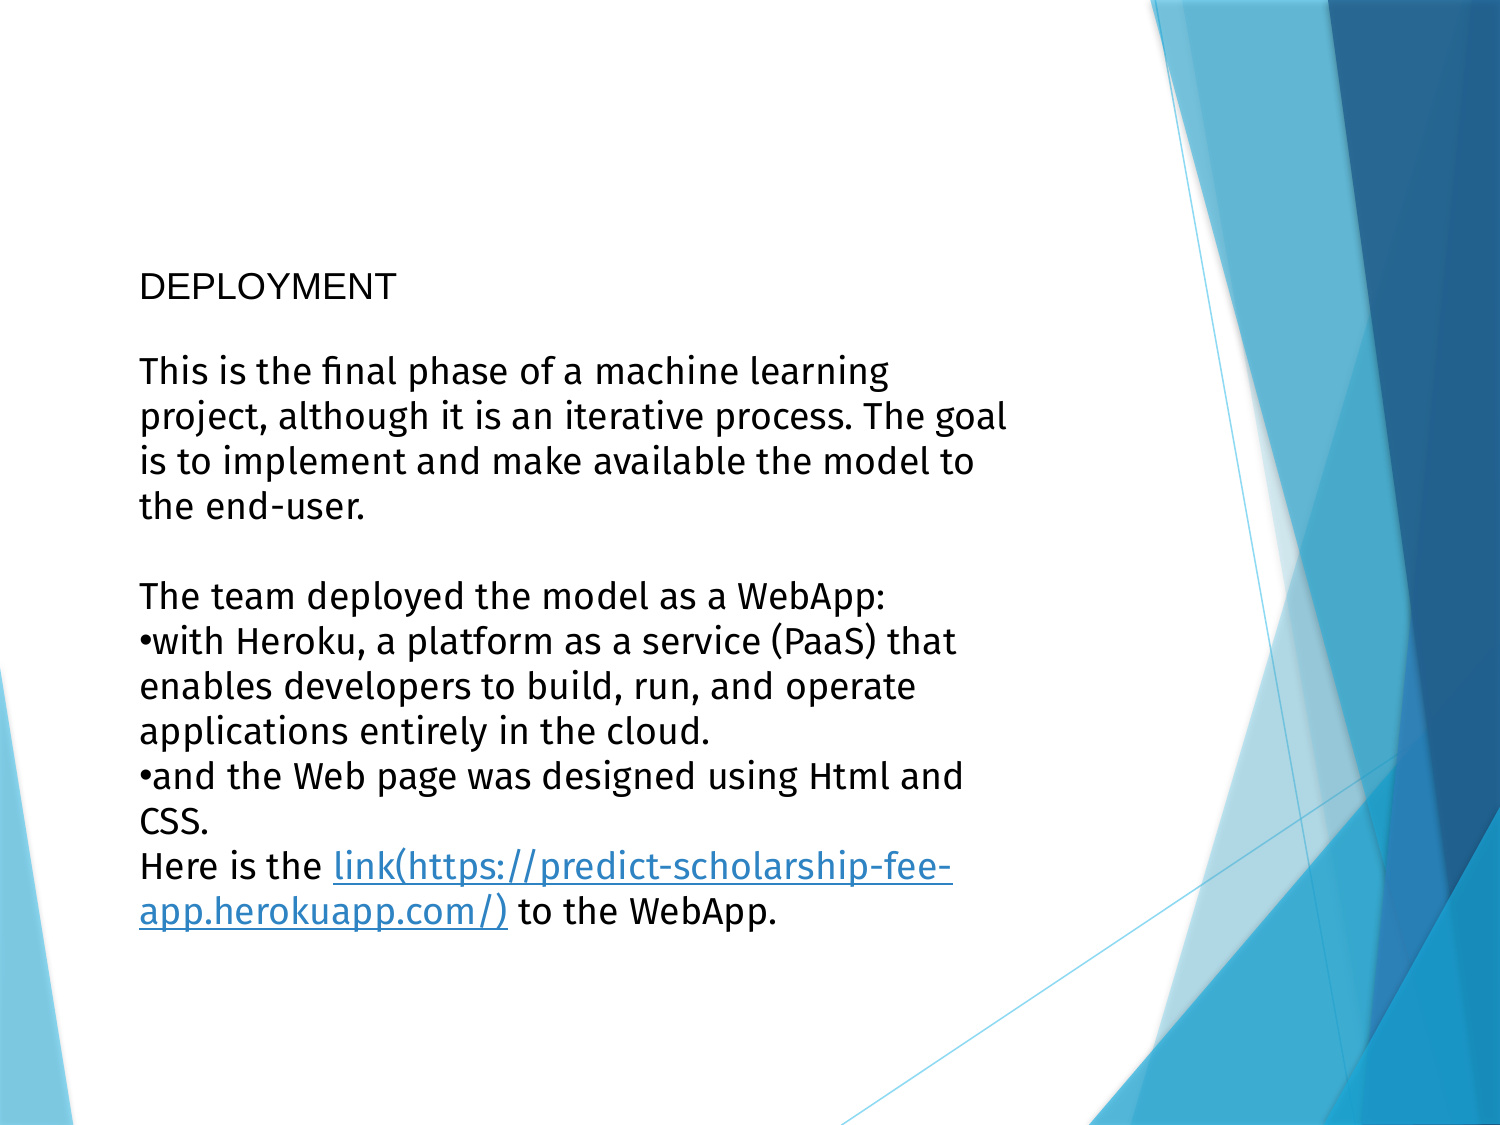

DEPLOYMENT

This is the final phase of a machine learning project, although it is an iterative process. The goal is to implement and make available the model to the end-user.
The team deployed the model as a WebApp:
with Heroku, a platform as a service (PaaS) that enables developers to build, run, and operate applications entirely in the cloud.
and the Web page was designed using Html and CSS.
Here is the link(https://predict-scholarship-fee-app.herokuapp.com/) to the WebApp.